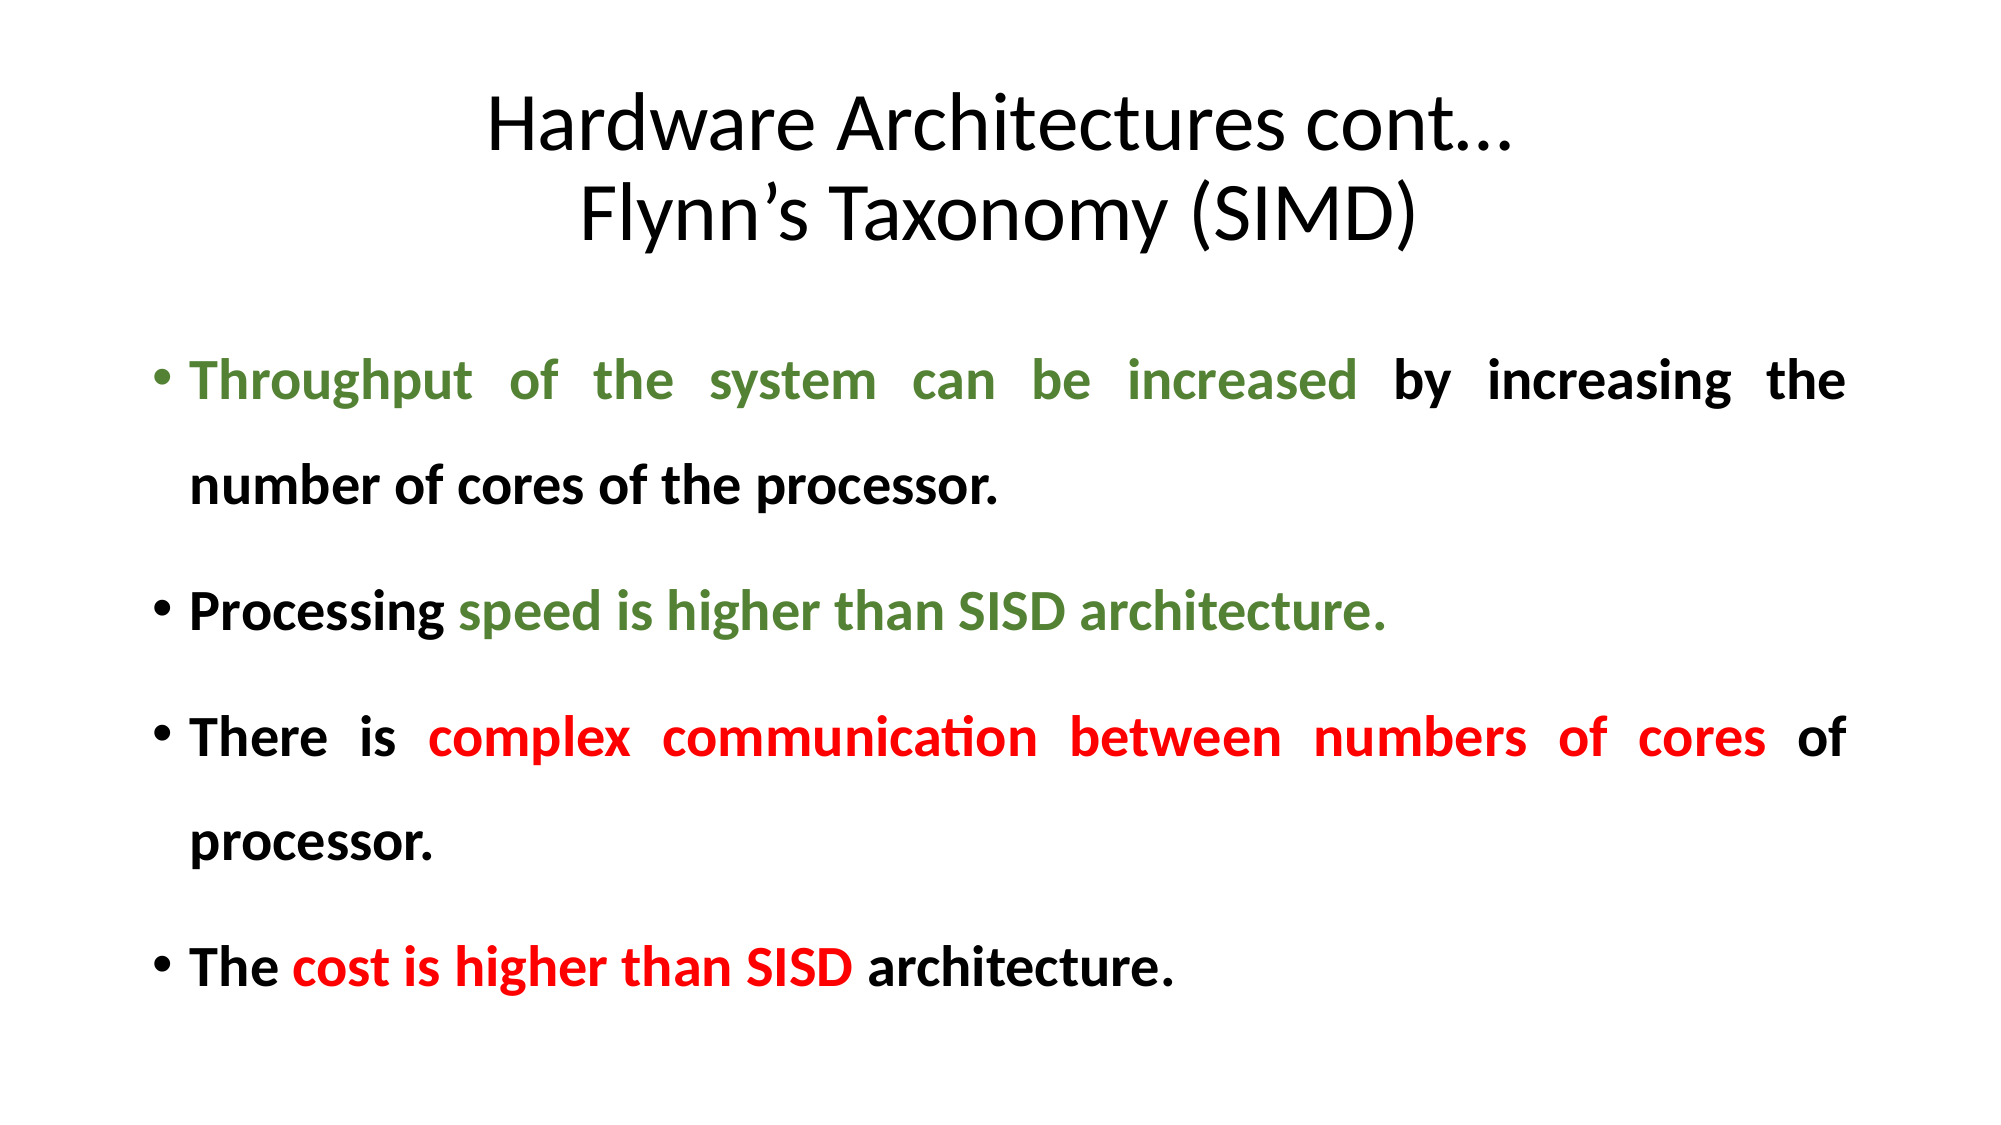

# Hardware Architectures cont… Flynn’s Taxonomy (SIMD)
Throughput of the system can be increased by increasing the number of cores of the processor.
Processing speed is higher than SISD architecture.
There is complex communication between numbers of cores of processor.
The cost is higher than SISD architecture.